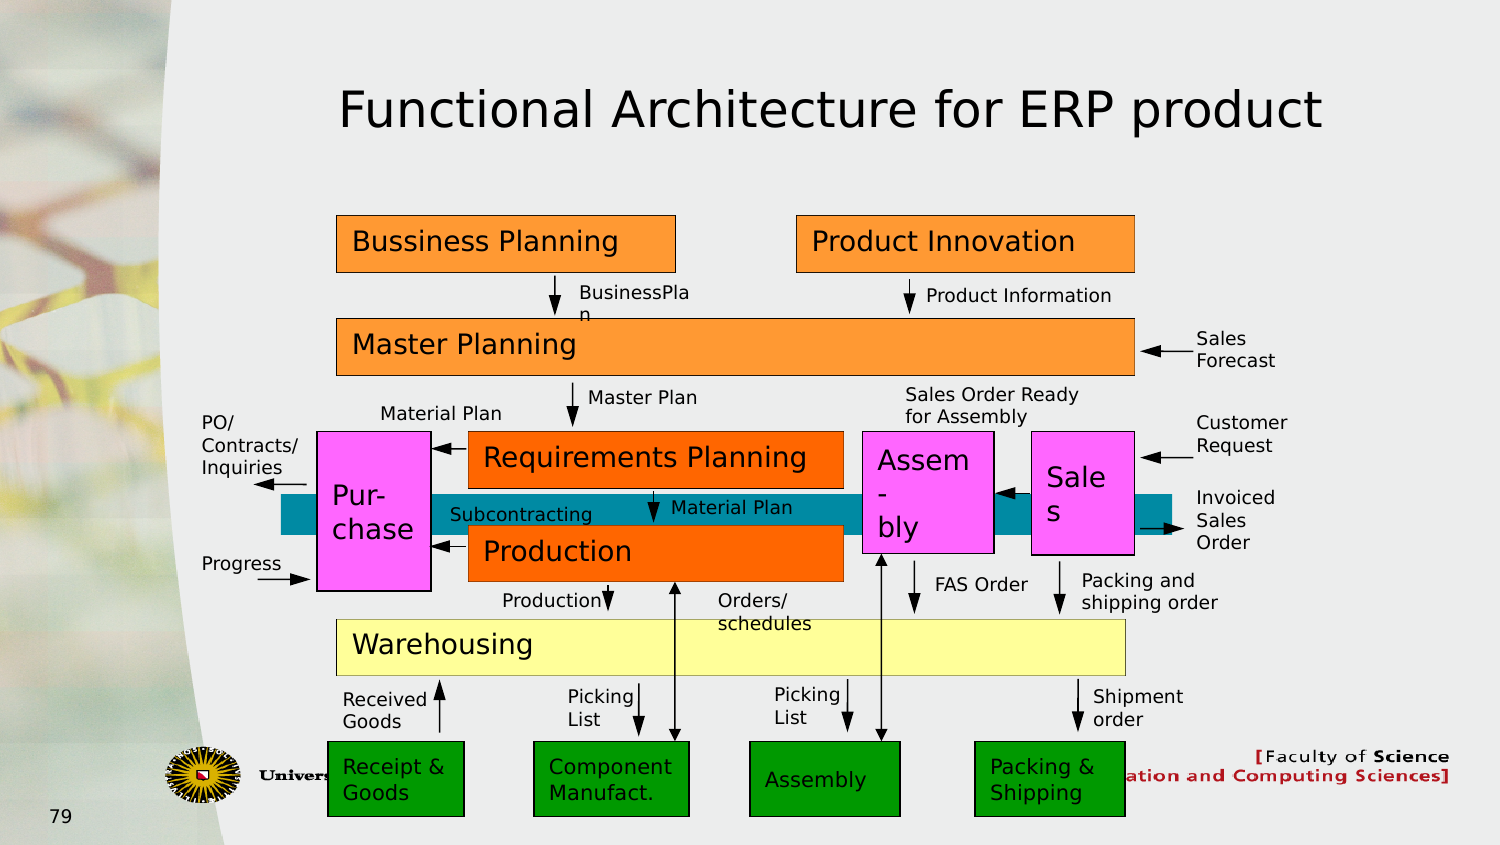

# Functional Architecture for ERP product

Bussiness Planning

Product Innovation
BusinessPlan

Product Information

Master Planning
Sales Forecast

Sales Order Ready for Assembly
Master Plan

Material Plan
PO/ Contracts/ Inquiries
Customer Request

Pur-
chase

Requirements Planning
Assem-
bly
Sales

Invoiced Sales Order
Material Plan

Subcontracting

Production

Progress

Packing and shipping order

FAS Order

Production
Orders/ schedules

Warehousing

Picking List
Picking List
Shipment order

Received Goods

Receipt &
Goods
Component
Manufact.
Assembly
Packing &
Shipping